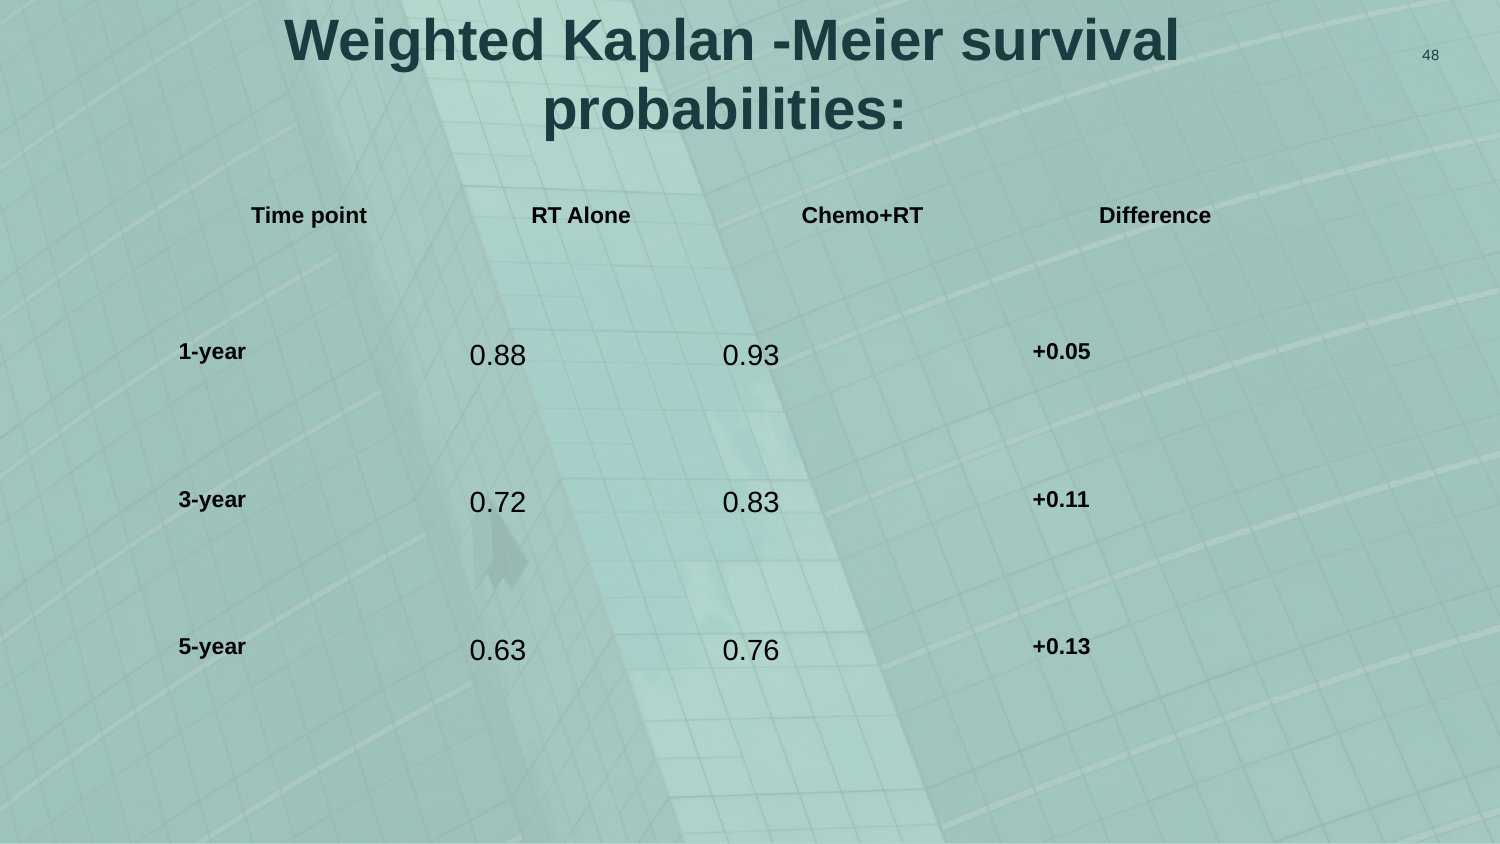

# Weighted Kaplan -Meier survival probabilities:

48
| Time point | RT Alone | Chemo+RT | Difference |
| --- | --- | --- | --- |
| 1-year | 0.88 | 0.93 | +0.05 |
| 3-year | 0.72 | 0.83 | +0.11 |
| 5-year | 0.63 | 0.76 | +0.13 |